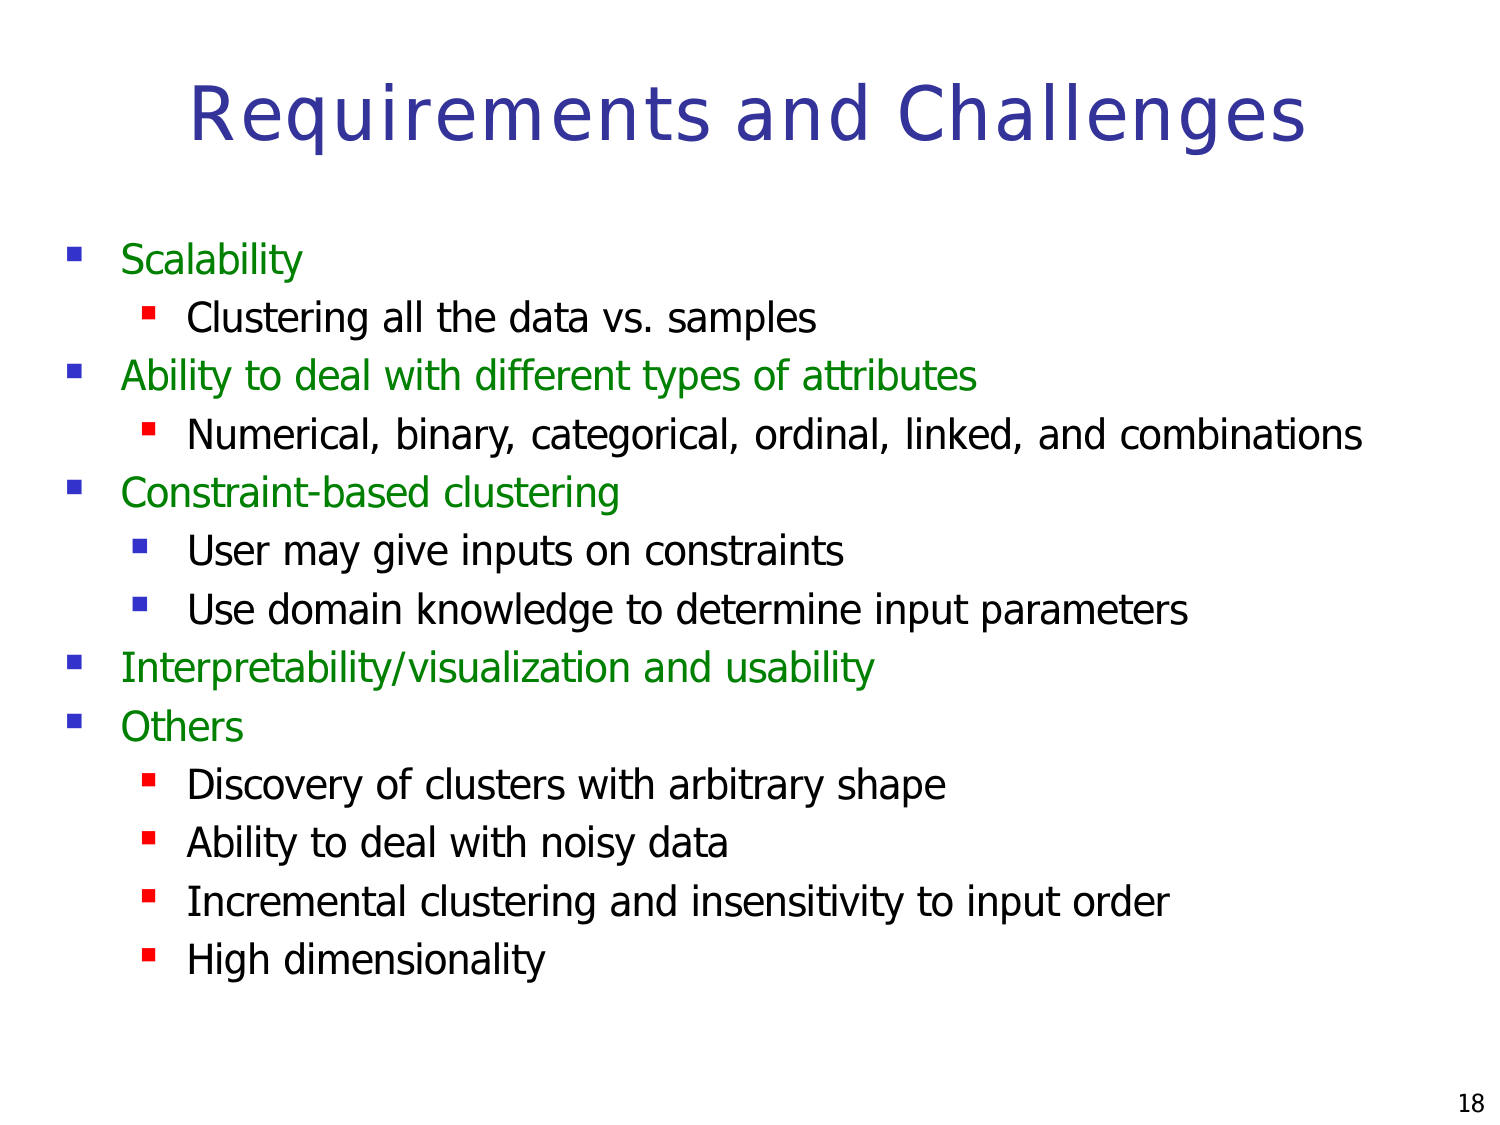

# Requirements and Challenges
Scalability
Clustering all the data vs. samples
Ability to deal with different types of attributes
Numerical, binary, categorical, ordinal, linked, and combinations
Constraint-based clustering
User may give inputs on constraints
Use domain knowledge to determine input parameters
Interpretability/visualization and usability
Others
Discovery of clusters with arbitrary shape
Ability to deal with noisy data
Incremental clustering and insensitivity to input order
High dimensionality
18